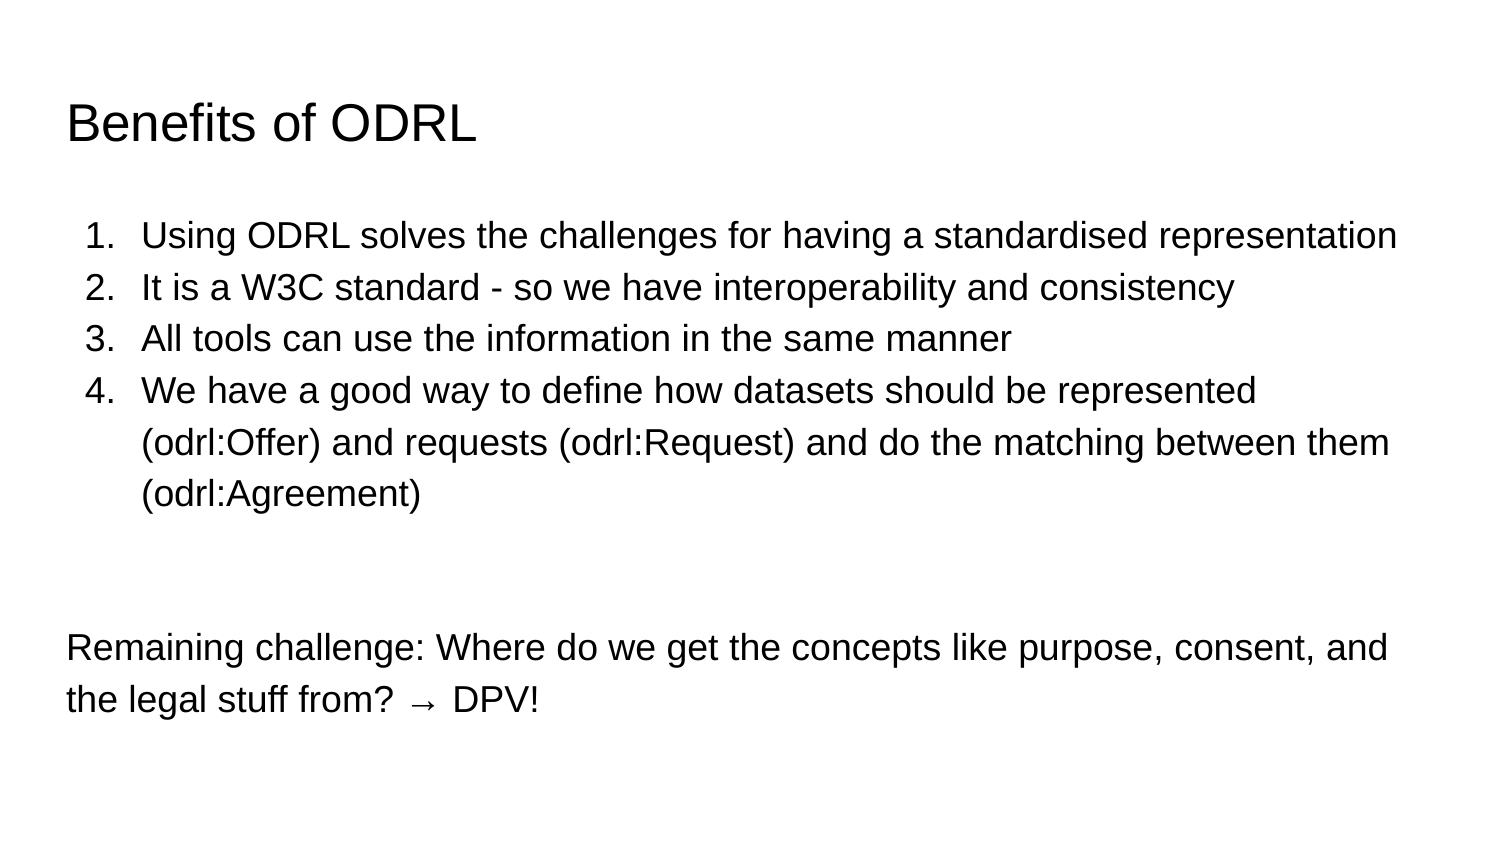

# Benefits of ODRL
Using ODRL solves the challenges for having a standardised representation
It is a W3C standard - so we have interoperability and consistency
All tools can use the information in the same manner
We have a good way to define how datasets should be represented (odrl:Offer) and requests (odrl:Request) and do the matching between them (odrl:Agreement)

Remaining challenge: Where do we get the concepts like purpose, consent, and the legal stuff from? → DPV!